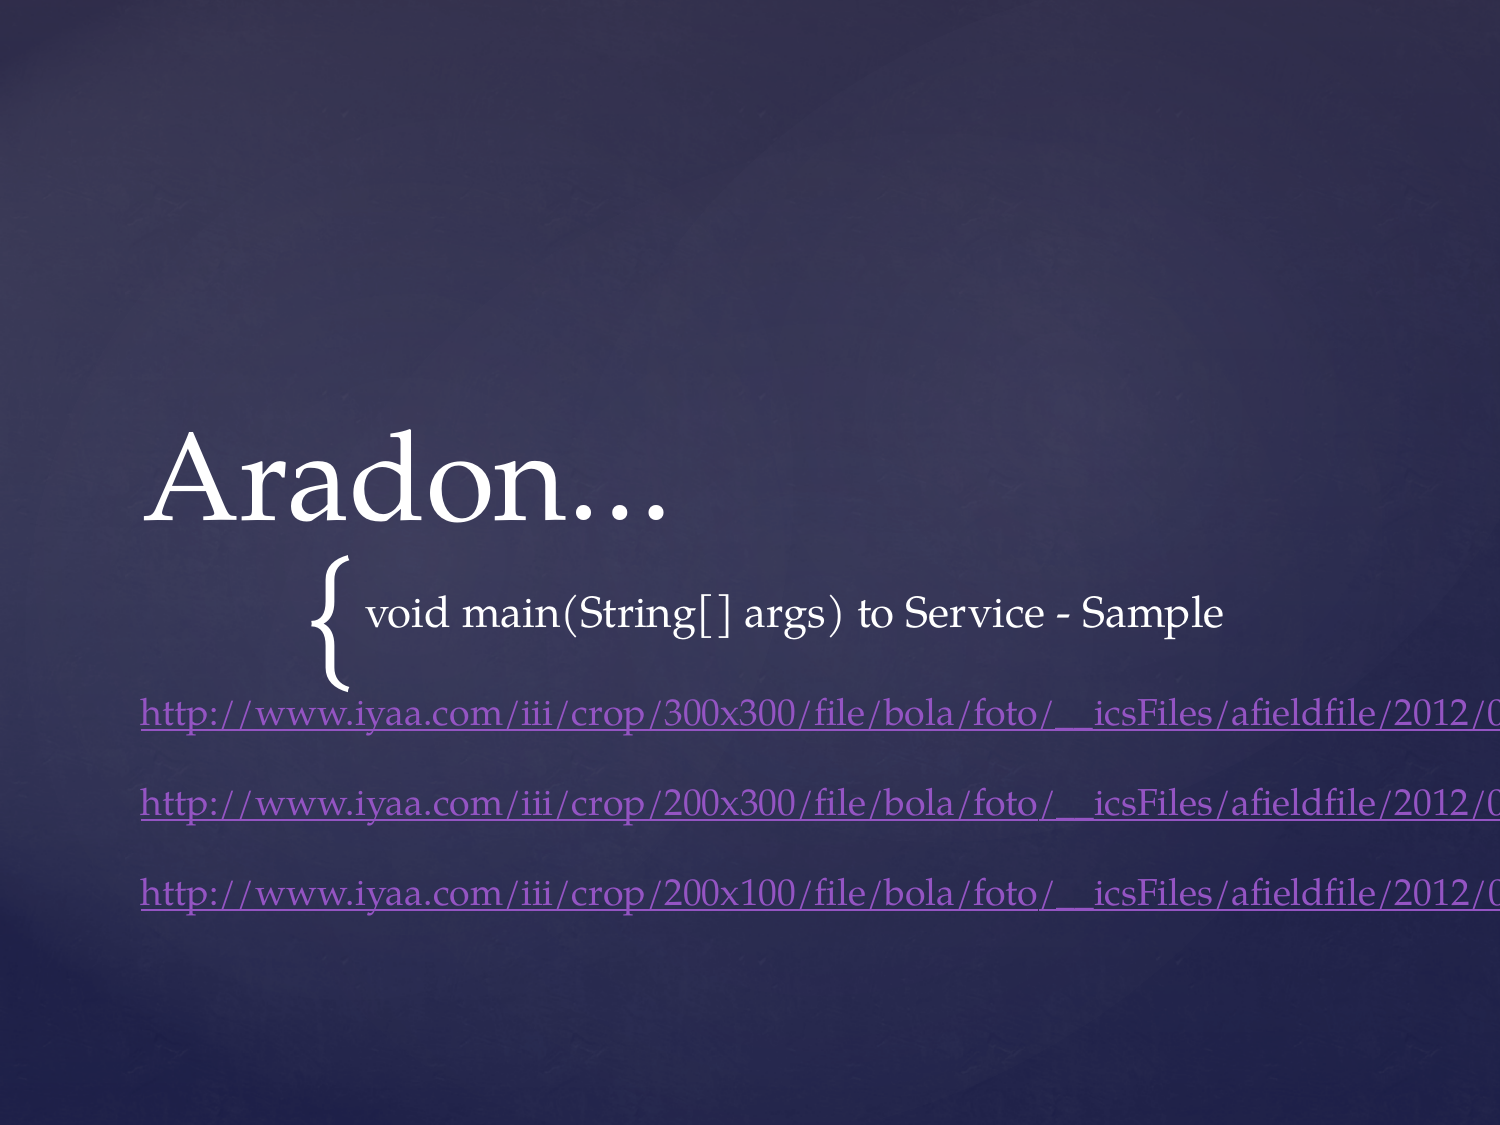

# Aradon…
void main(String[] args) to Service - Sample
http://www.iyaa.com/iii/crop/300x300/file/bola/foto/__icsFiles/afieldfile/2012/06/22/pc400.jpg

http://www.iyaa.com/iii/crop/200x300/file/bola/foto/__icsFiles/afieldfile/2012/06/22/pc400.jpg

http://www.iyaa.com/iii/crop/200x100/file/bola/foto/__icsFiles/afieldfile/2012/06/22/pc400.jpg